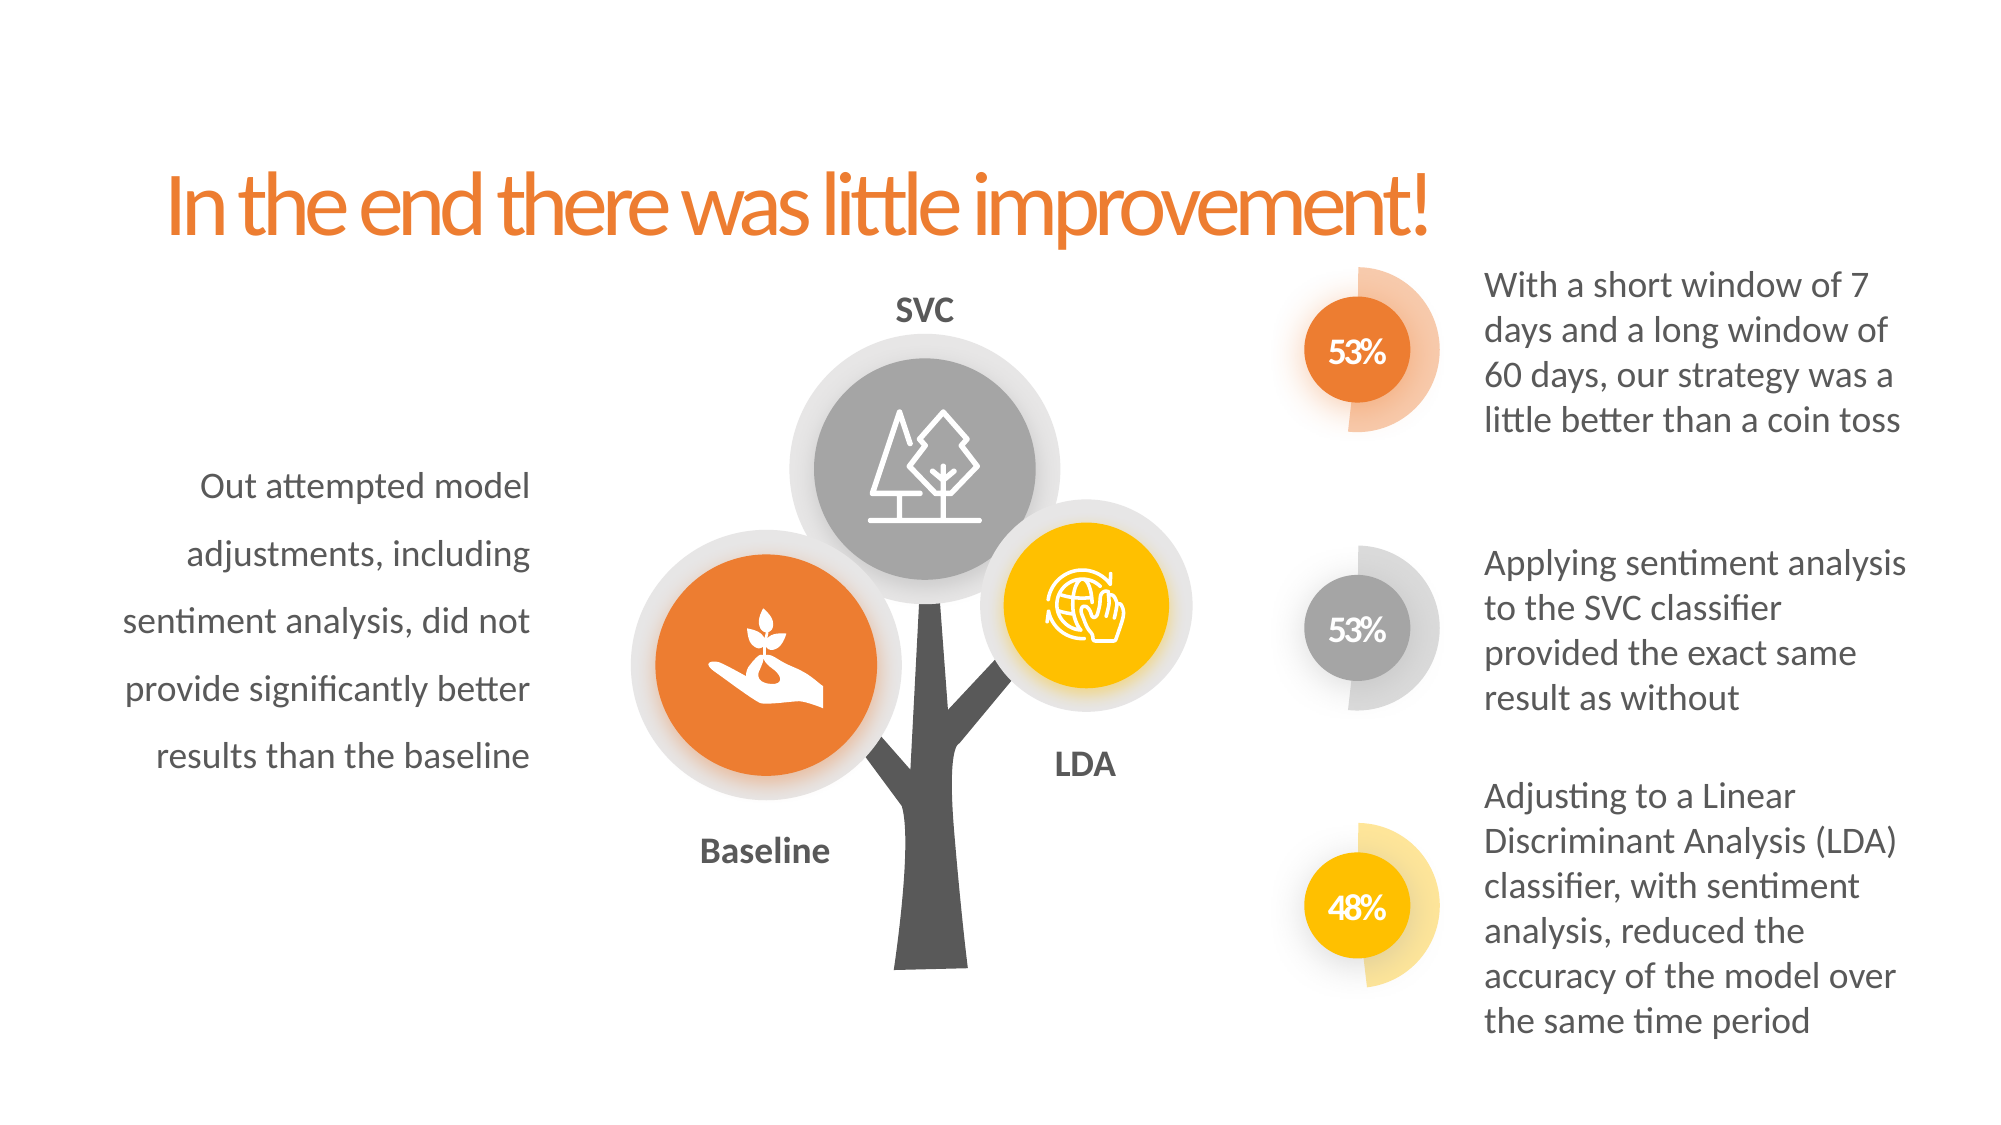

In the end there was little improvement!
SVC

53%
With a short window of 7 days and a long window of 60 days, our strategy was a little better than a coin toss

Out attempted model adjustments, including sentiment analysis, did not provide significantly better results than the baseline

53%
Applying sentiment analysis to the SVC classifier provided the exact same result as without

LDA
Baseline

48%
Adjusting to a Linear Discriminant Analysis (LDA) classifier, with sentiment analysis, reduced the accuracy of the model over the same time period